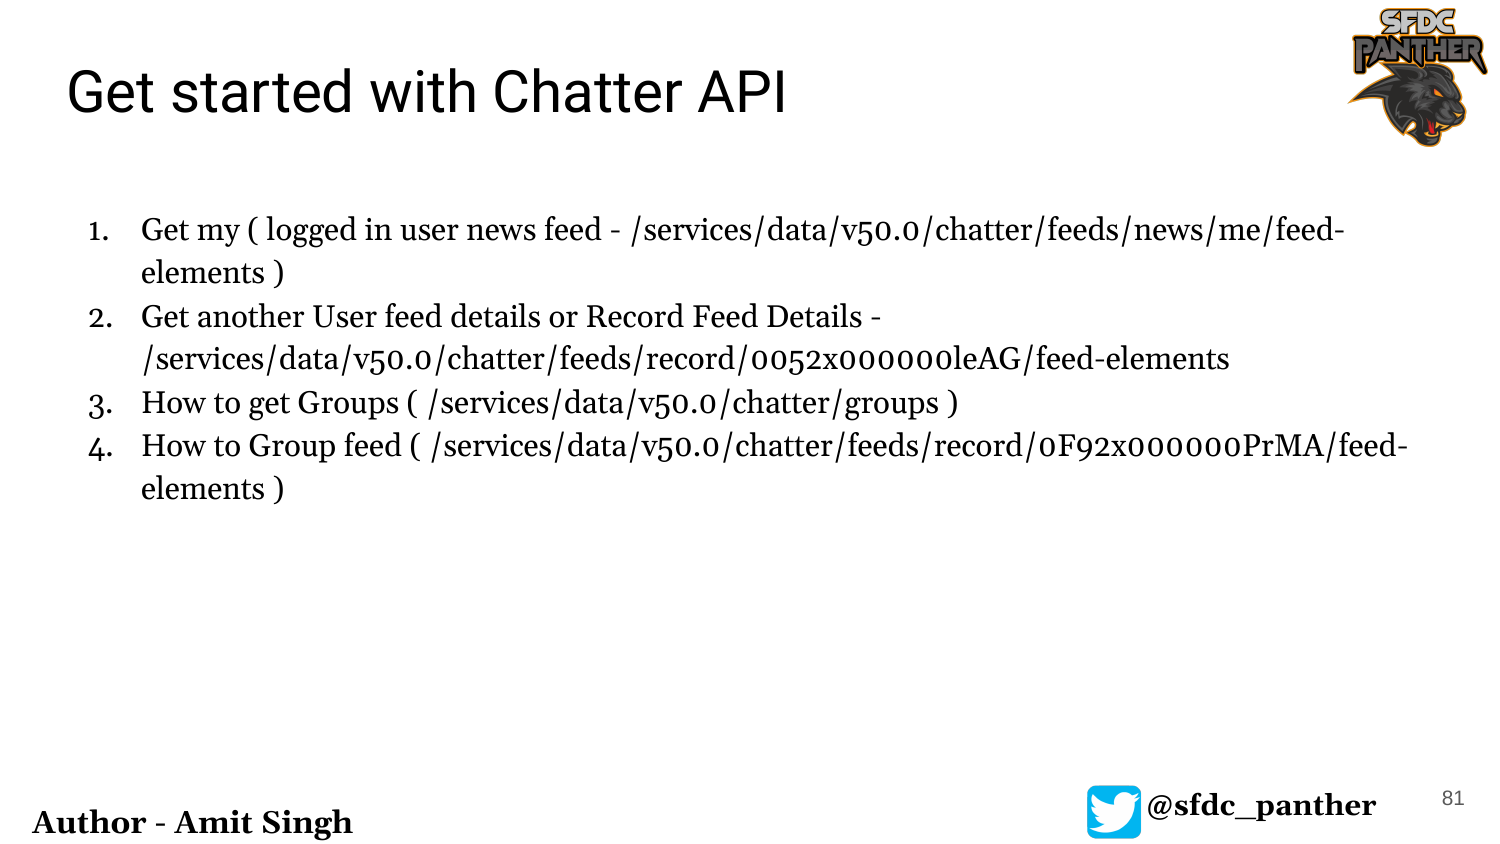

# Get started with Chatter API
Get my ( logged in user news feed - /services/data/v50.0/chatter/feeds/news/me/feed-elements )
Get another User feed details or Record Feed Details - /services/data/v50.0/chatter/feeds/record/0052x000000leAG/feed-elements
How to get Groups ( /services/data/v50.0/chatter/groups )
How to Group feed ( /services/data/v50.0/chatter/feeds/record/0F92x000000PrMA/feed-elements )
81